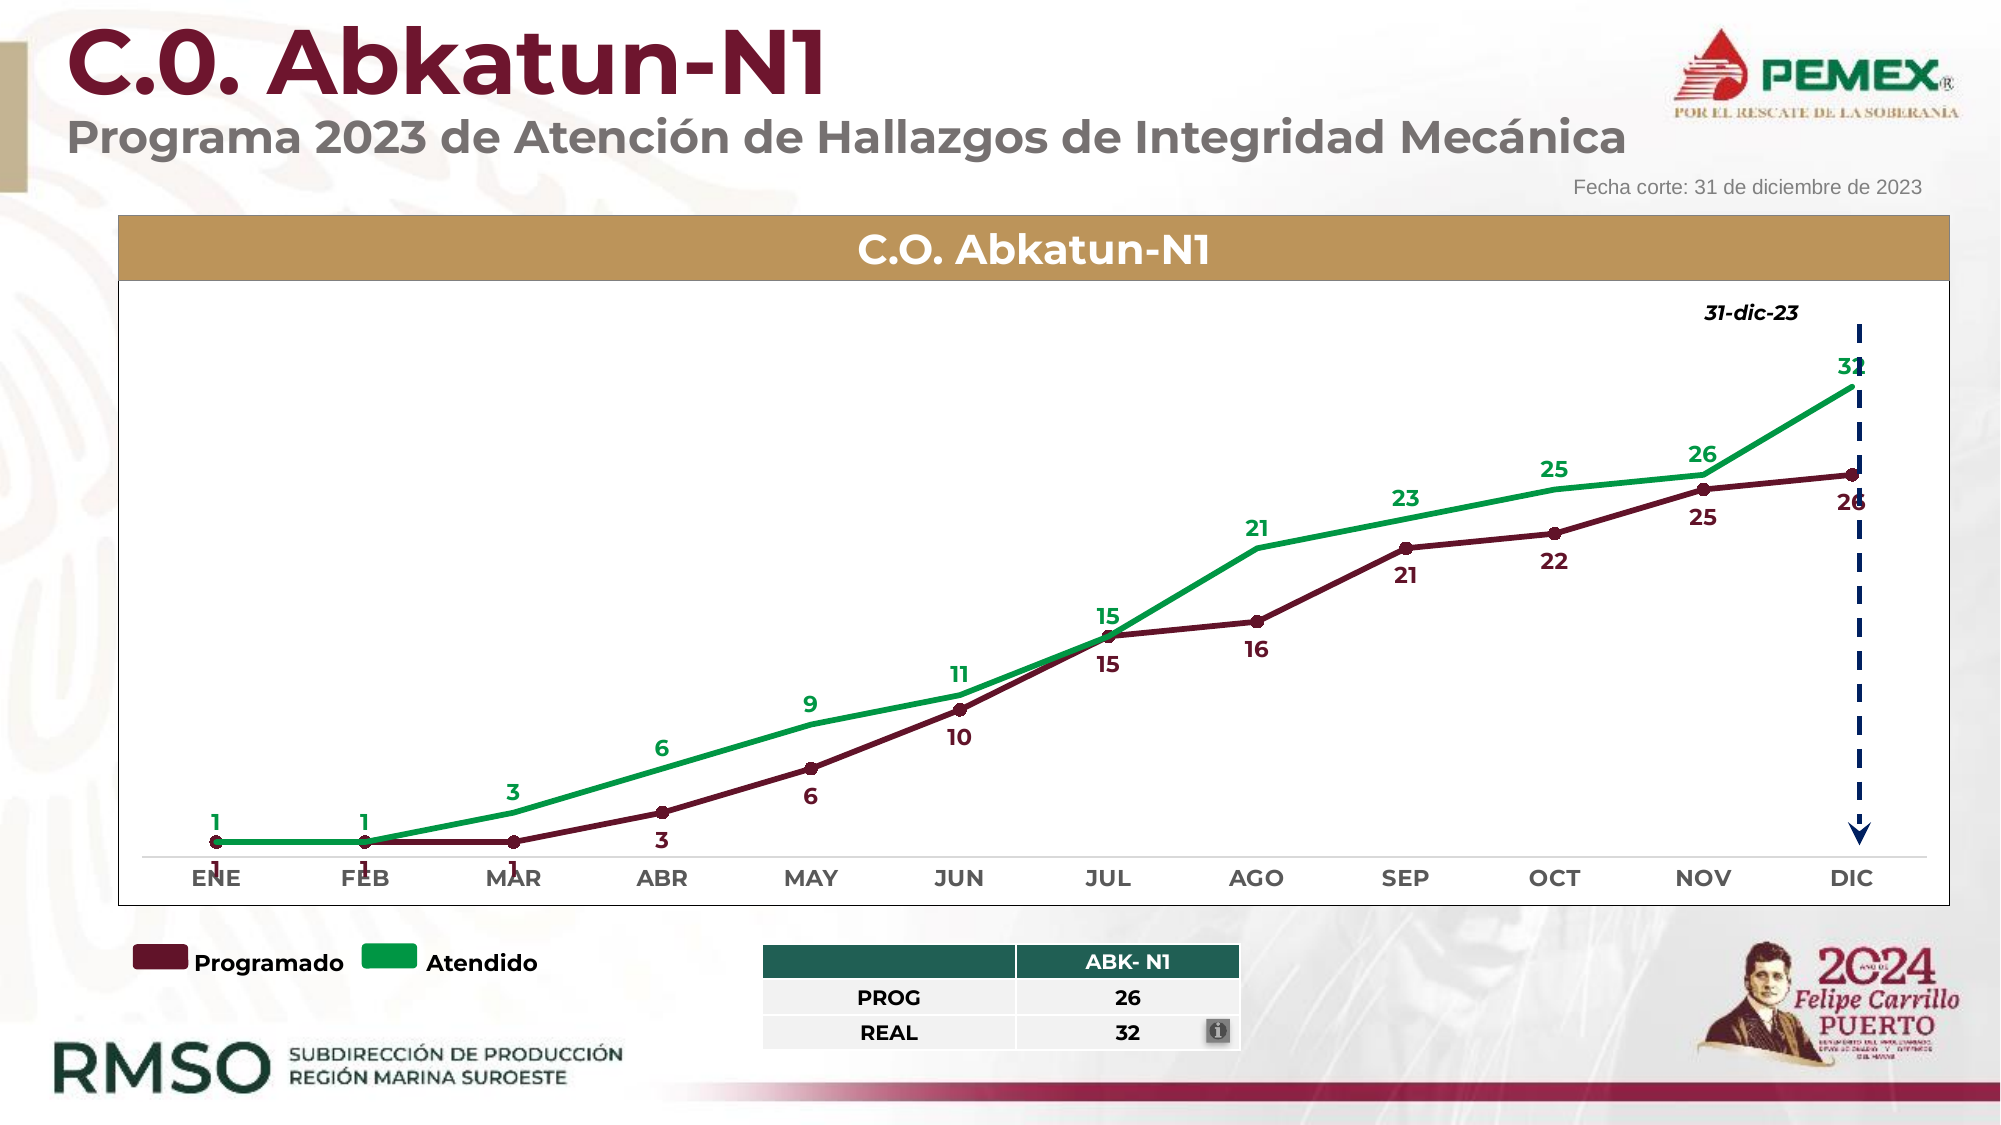

# C.0. Abkatun-N1 Programa 2023 de Atención de Hallazgos de Integridad Mecánica
Fecha corte: 31 de diciembre de 2023

### Chart

| Category | PROGRAMADO | ATENDIDO |
|---|---|---|
| ENE | 1.0 | 1.0 |
| FEB | 1.0 | 1.0 |
| MAR | 1.0 | 3.0 |
| ABR | 3.0 | 6.0 |
| MAY | 6.0 | 9.0 |
| JUN | 10.0 | 11.0 |
| JUL | 15.0 | 15.0 |
| AGO | 16.0 | 21.0 |
| SEP | 21.0 | 23.0 |
| OCT | 22.0 | 25.0 |
| NOV | 25.0 | 26.0 |
| DIC | 26.0 | 32.0 |
C.O. Abkatun-N1
31-dic-23
Atendido

Programado

|  | ABK- N1 |
| --- | --- |
| PROG | 26 |
| REAL | 32 |